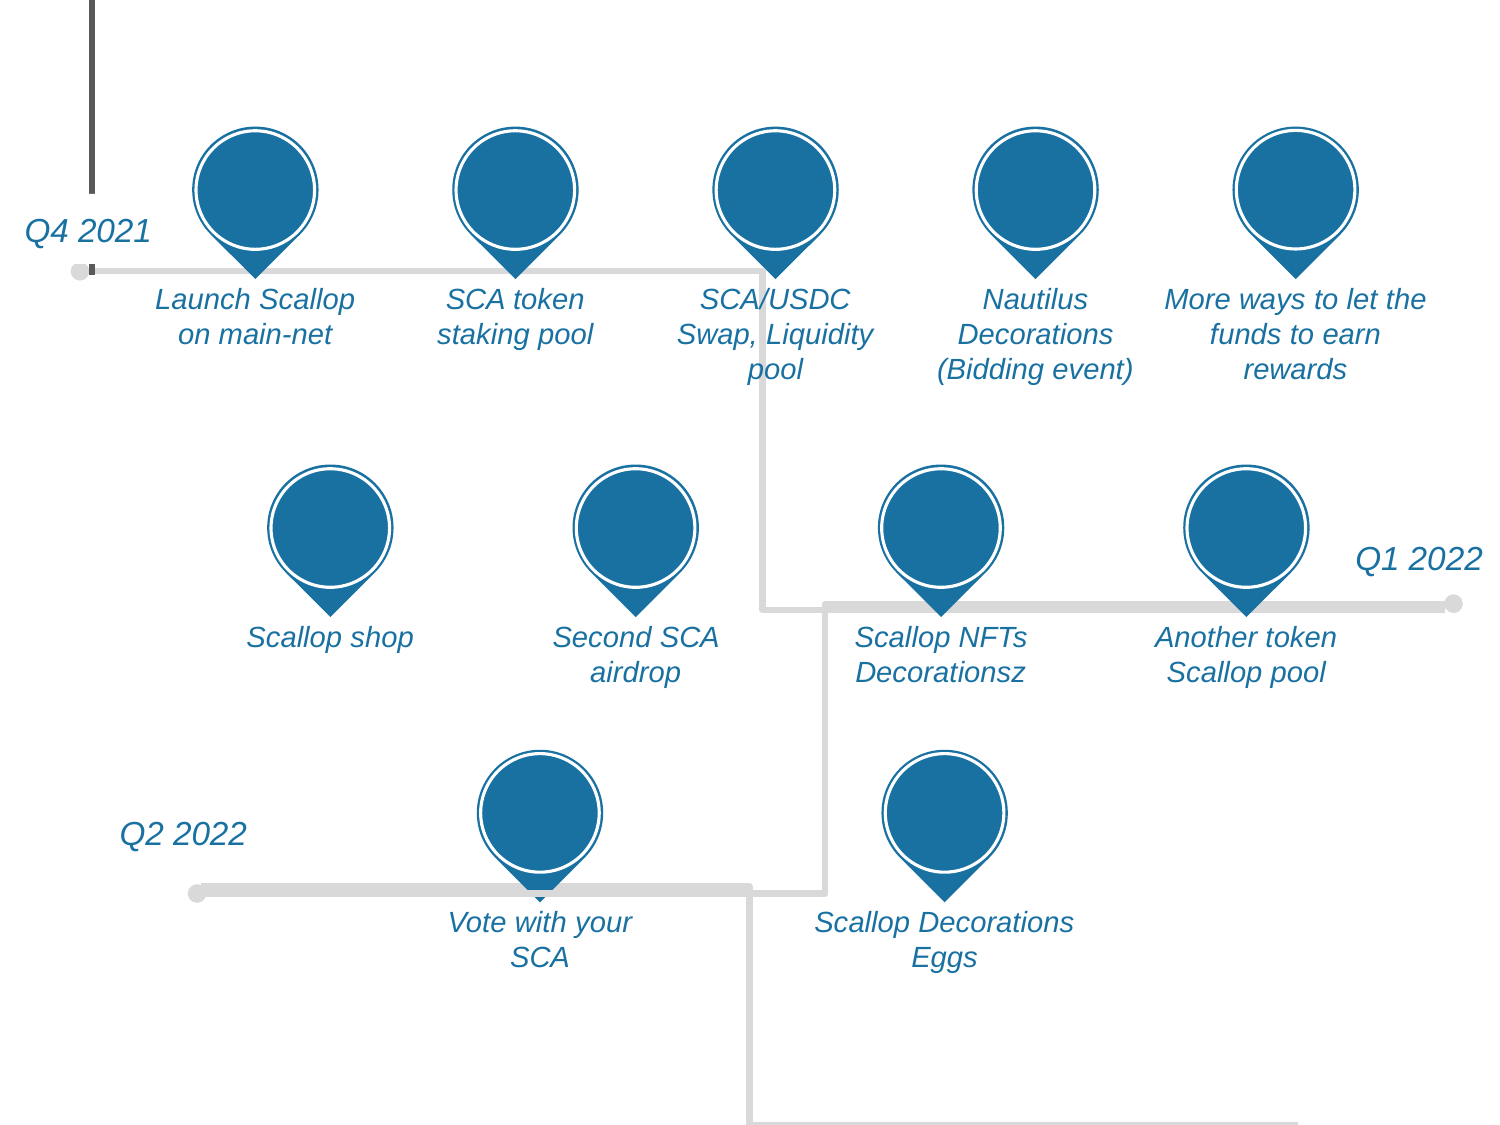

Q4 2021
Launch Scallop on main-net
Nautilus Decorations (Bidding event)
More ways to let the funds to earn rewards
SCA token staking pool
SCA/USDC Swap, Liquidity pool

Q1 2022
Scallop shop
Another token Scallop pool
Second SCA airdrop
Scallop NFTs Decorationsz

Q2 2022
Vote with your SCA
Scallop Decorations Eggs